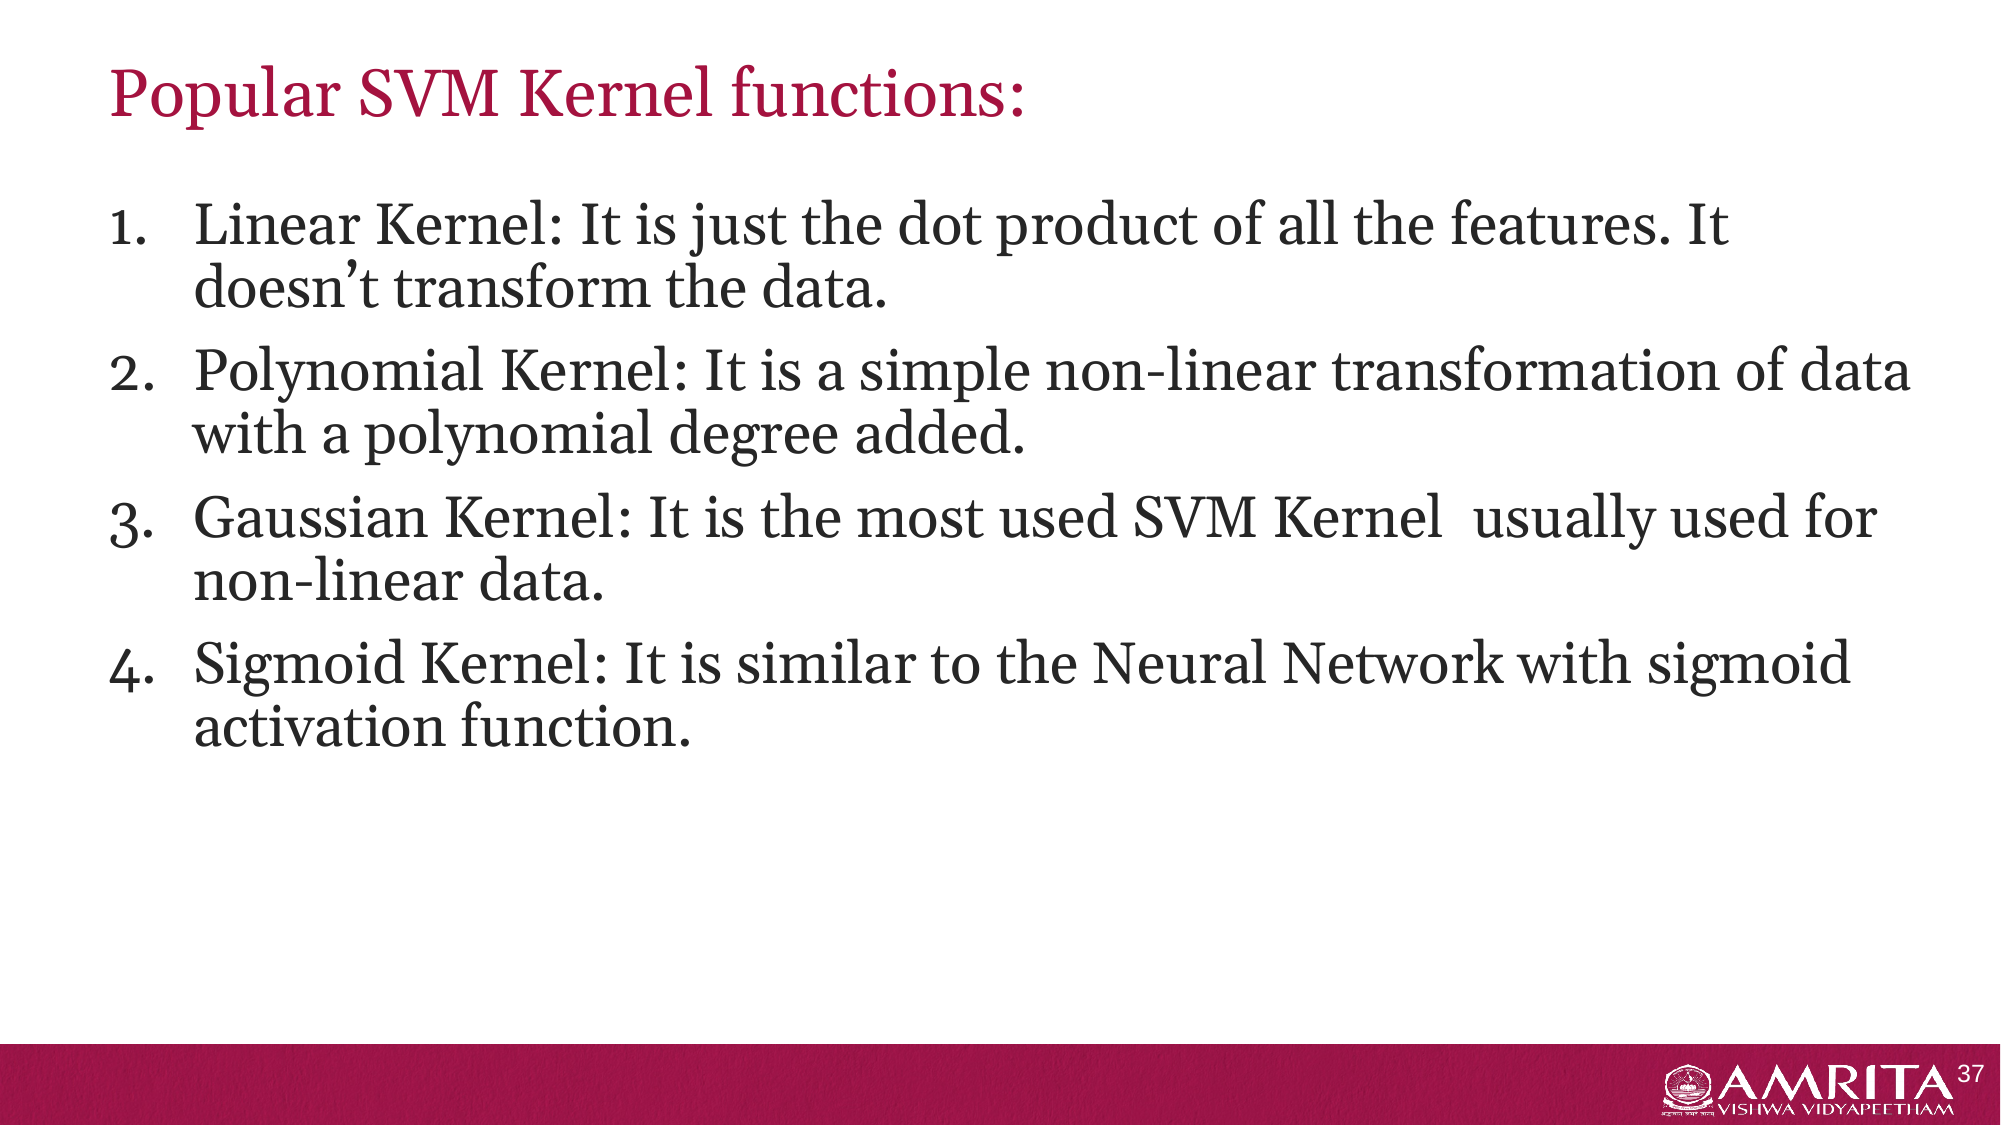

# Popular SVM Kernel functions:
Linear Kernel: It is just the dot product of all the features. It doesn’t transform the data.
Polynomial Kernel: It is a simple non-linear transformation of data with a polynomial degree added.
Gaussian Kernel: It is the most used SVM Kernel  usually used for non-linear data.
Sigmoid Kernel: It is similar to the Neural Network with sigmoid activation function.

37